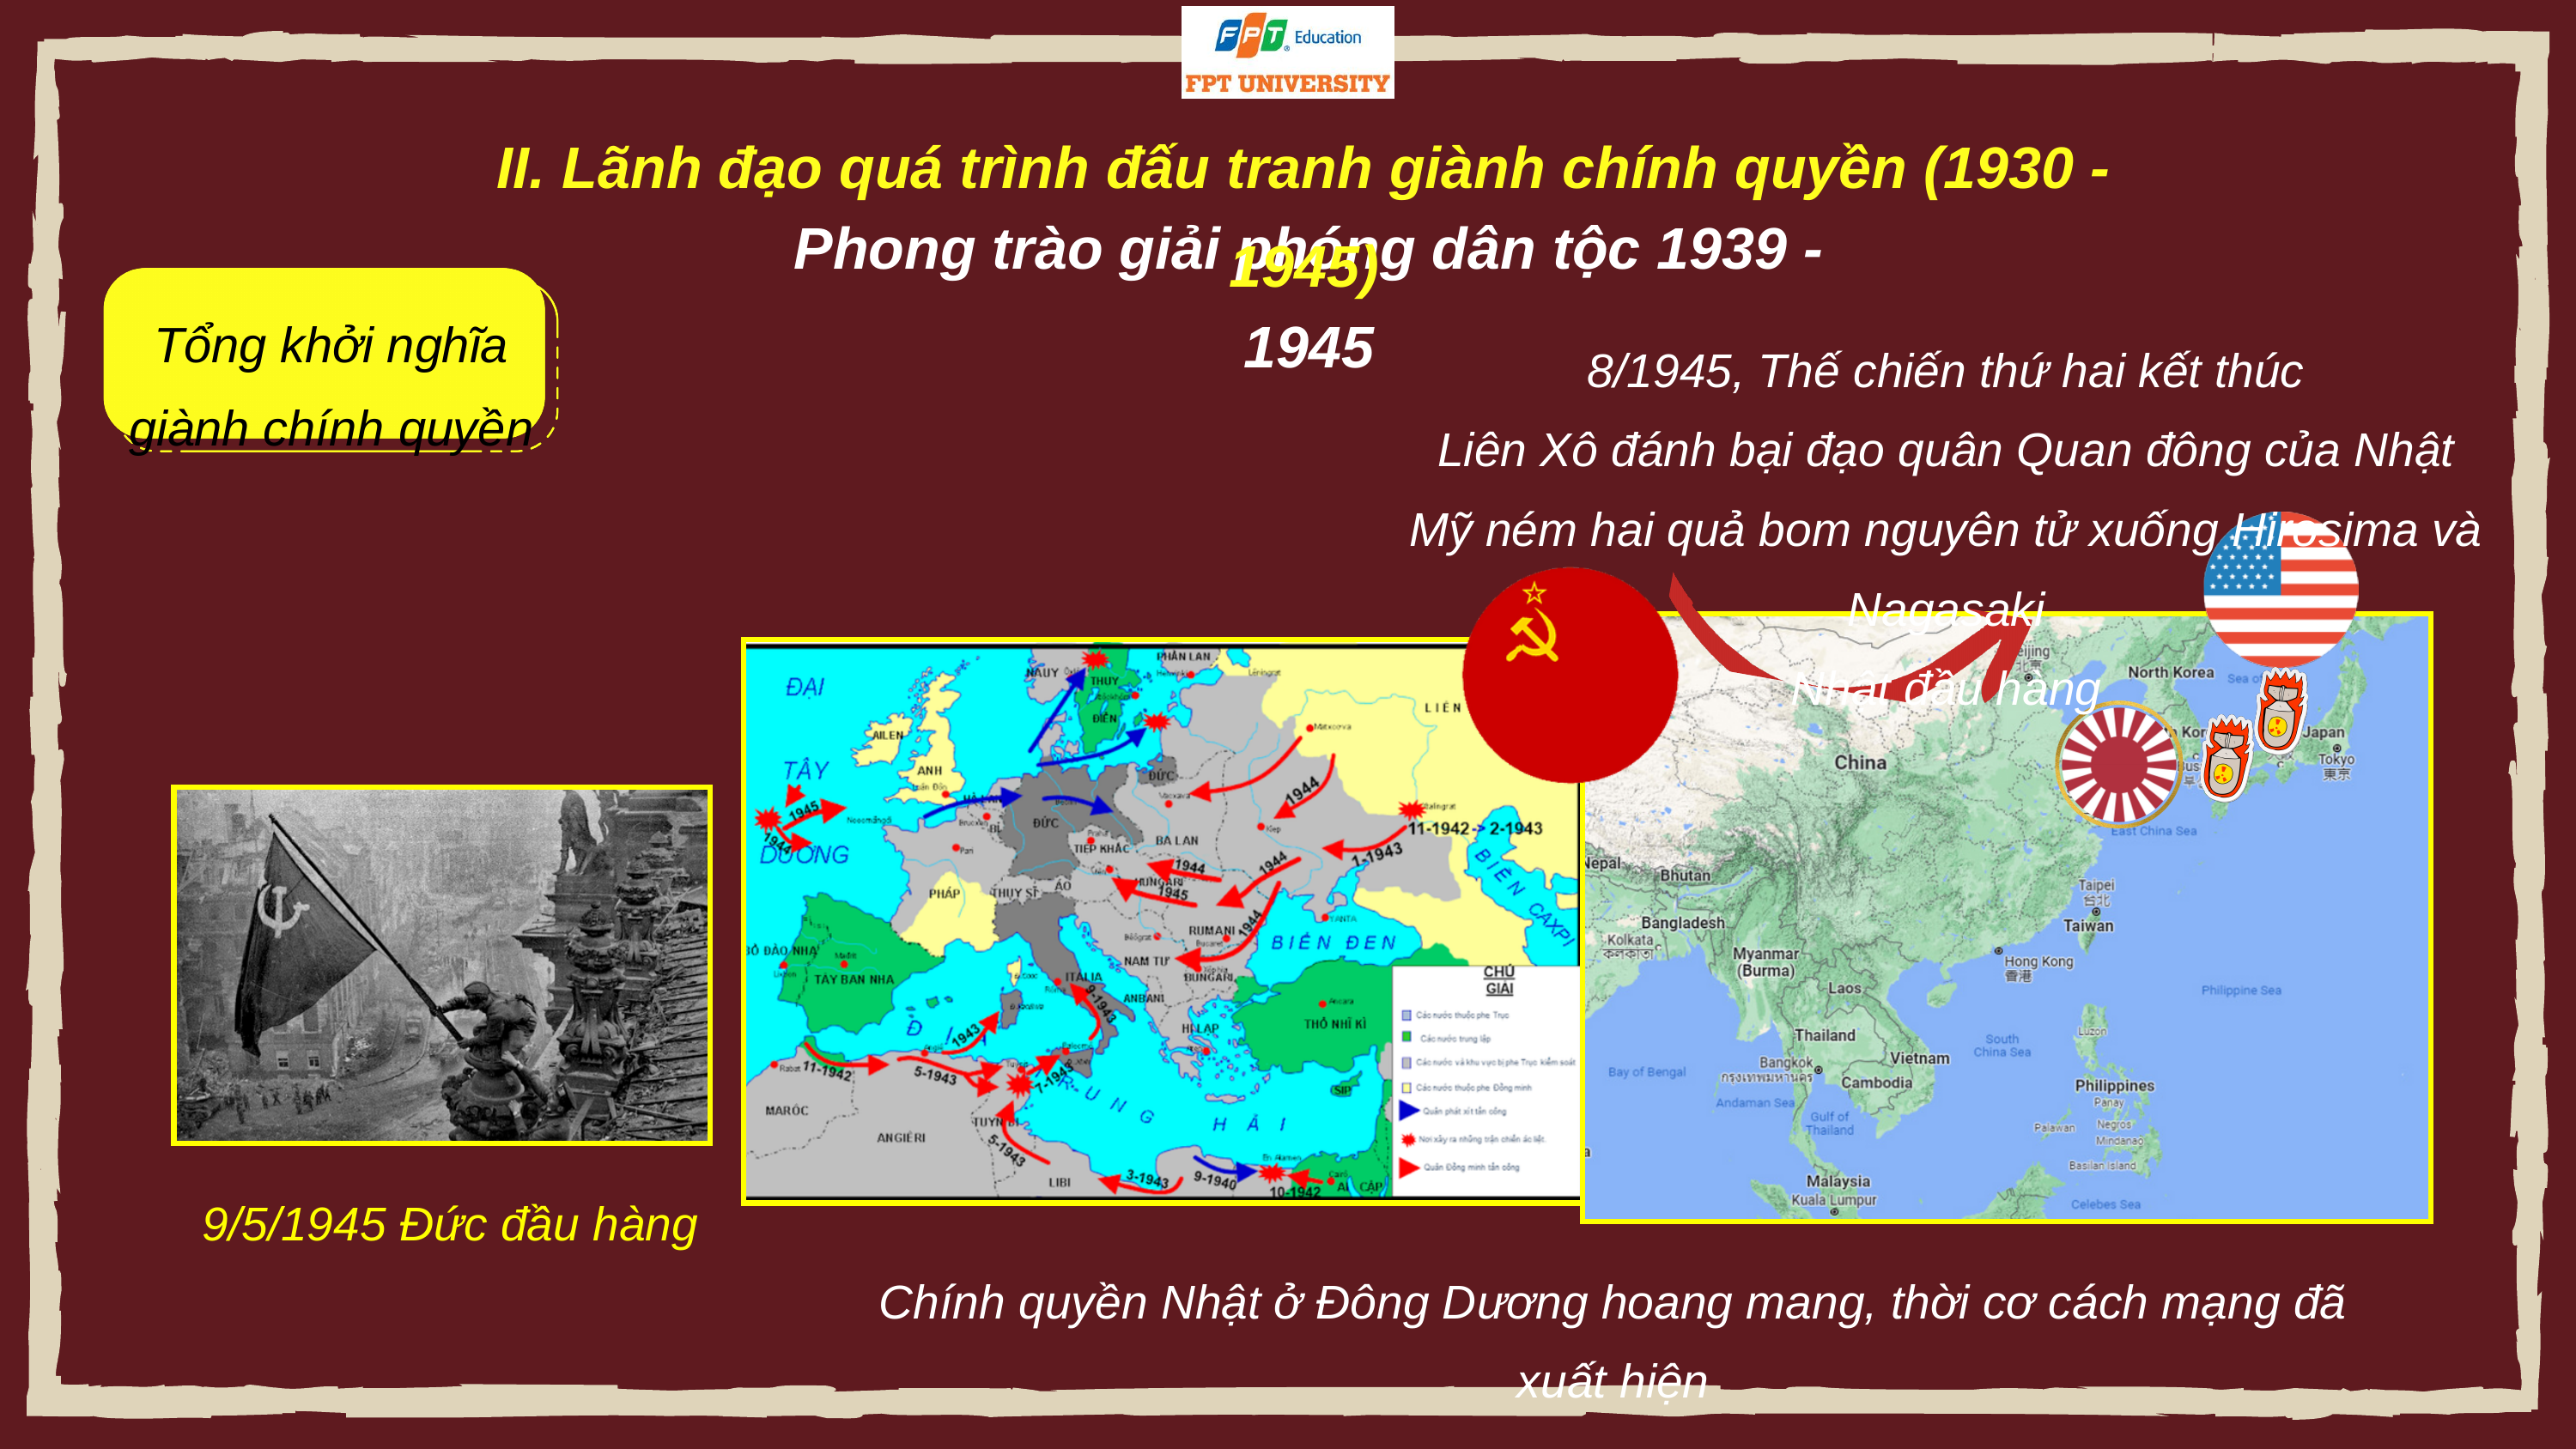

II. Lãnh đạo quá trình đấu tranh giành chính quyền (1930 - 1945)
Phong trào giải phóng dân tộc 1939 - 1945

Tổng khởi nghĩa
giành chính quyền
8/1945, Thế chiến thứ hai kết thúc
Liên Xô đánh bại đạo quân Quan đông của Nhật
Mỹ ném hai quả bom nguyên tử xuống Hirosima và Nagasaki
Nhật đầu hàng

9/5/1945 Đức đầu hàng
Chính quyền Nhật ở Đông Dương hoang mang, thời cơ cách mạng đã xuất hiện